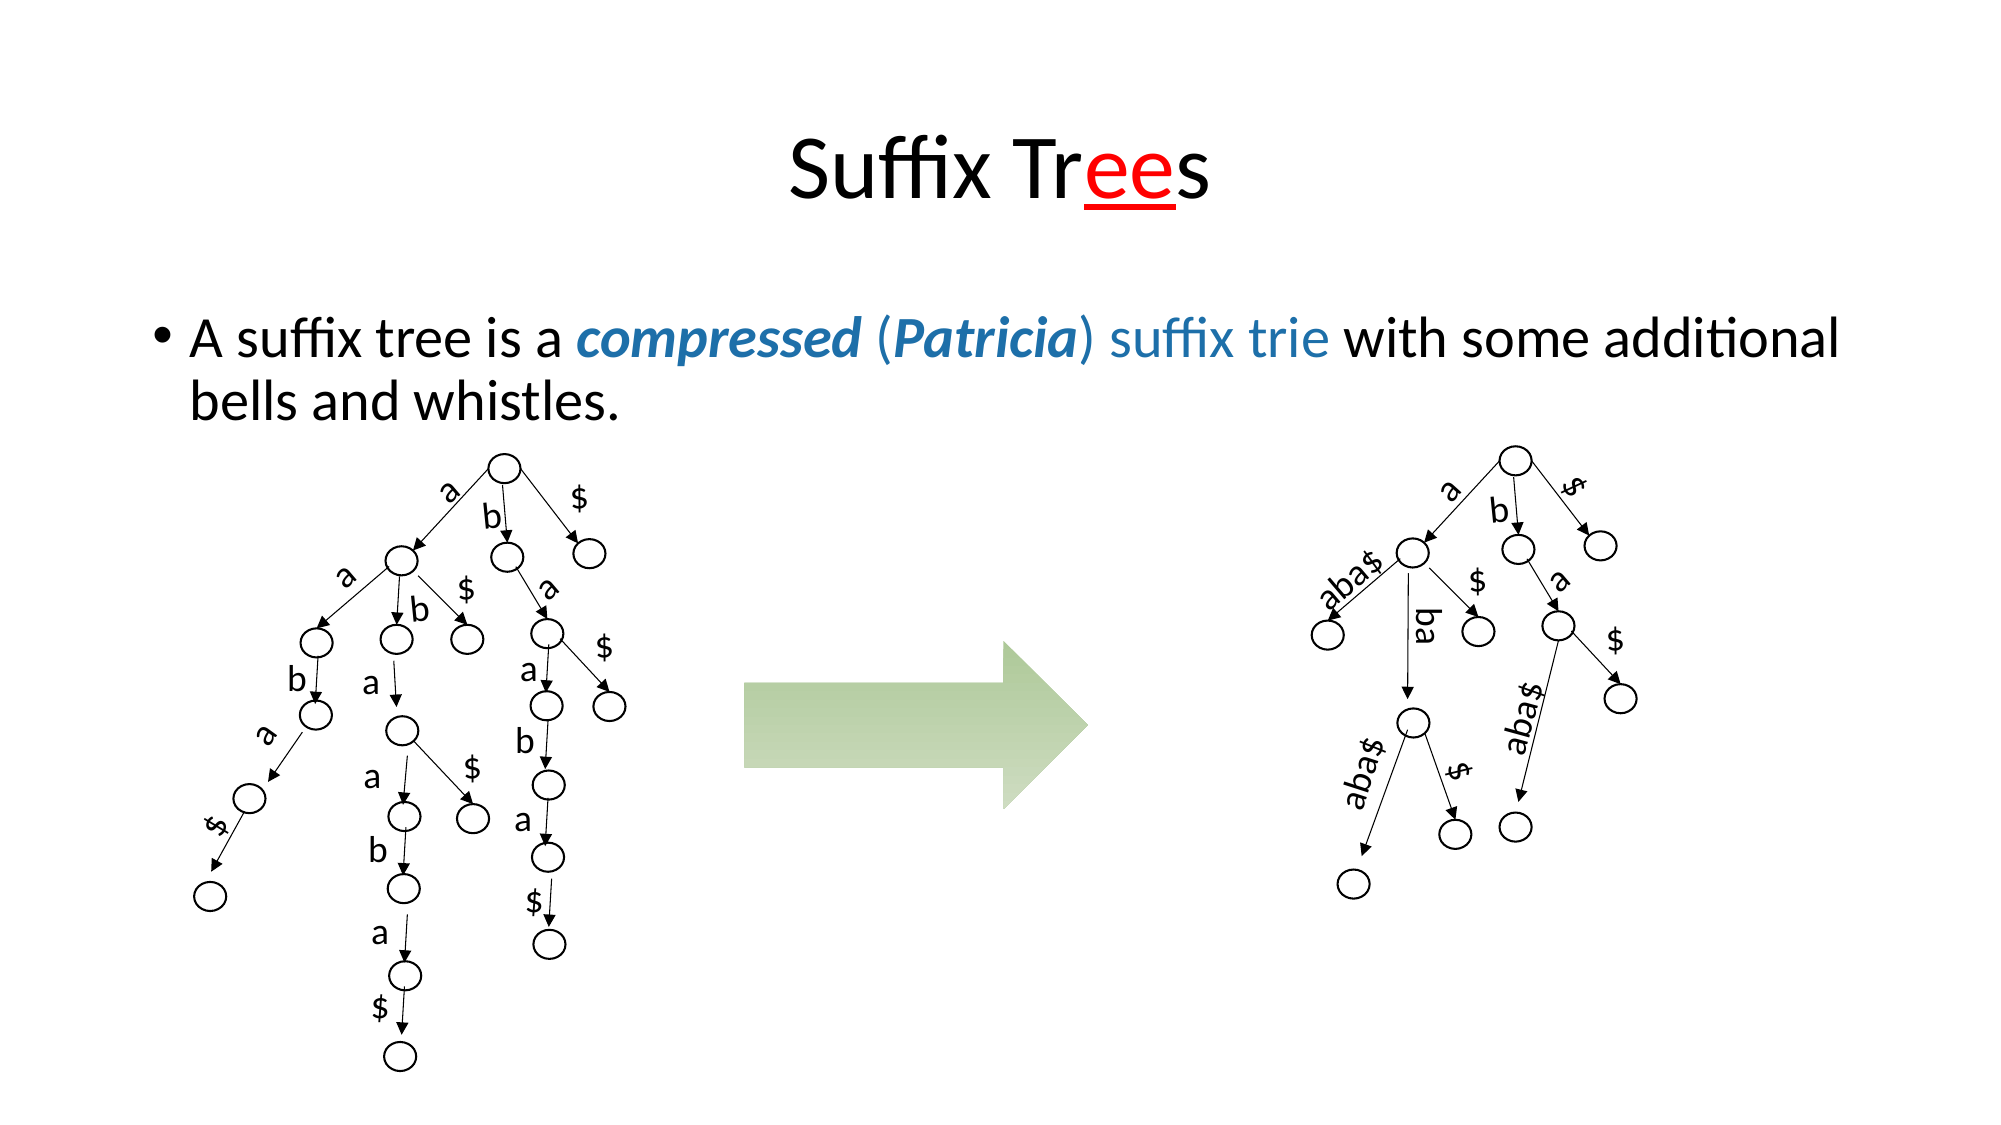

# Suffix Trees
A suffix tree is a compressed (Patricia) suffix trie with some additional bells and whistles.

a
a

$
$
b
b

a

a
$

aba$
a
$
b
ba
$

$

a

b
a
aba$

a

b

$
aba$
a
$

a
$

b

$

a

$